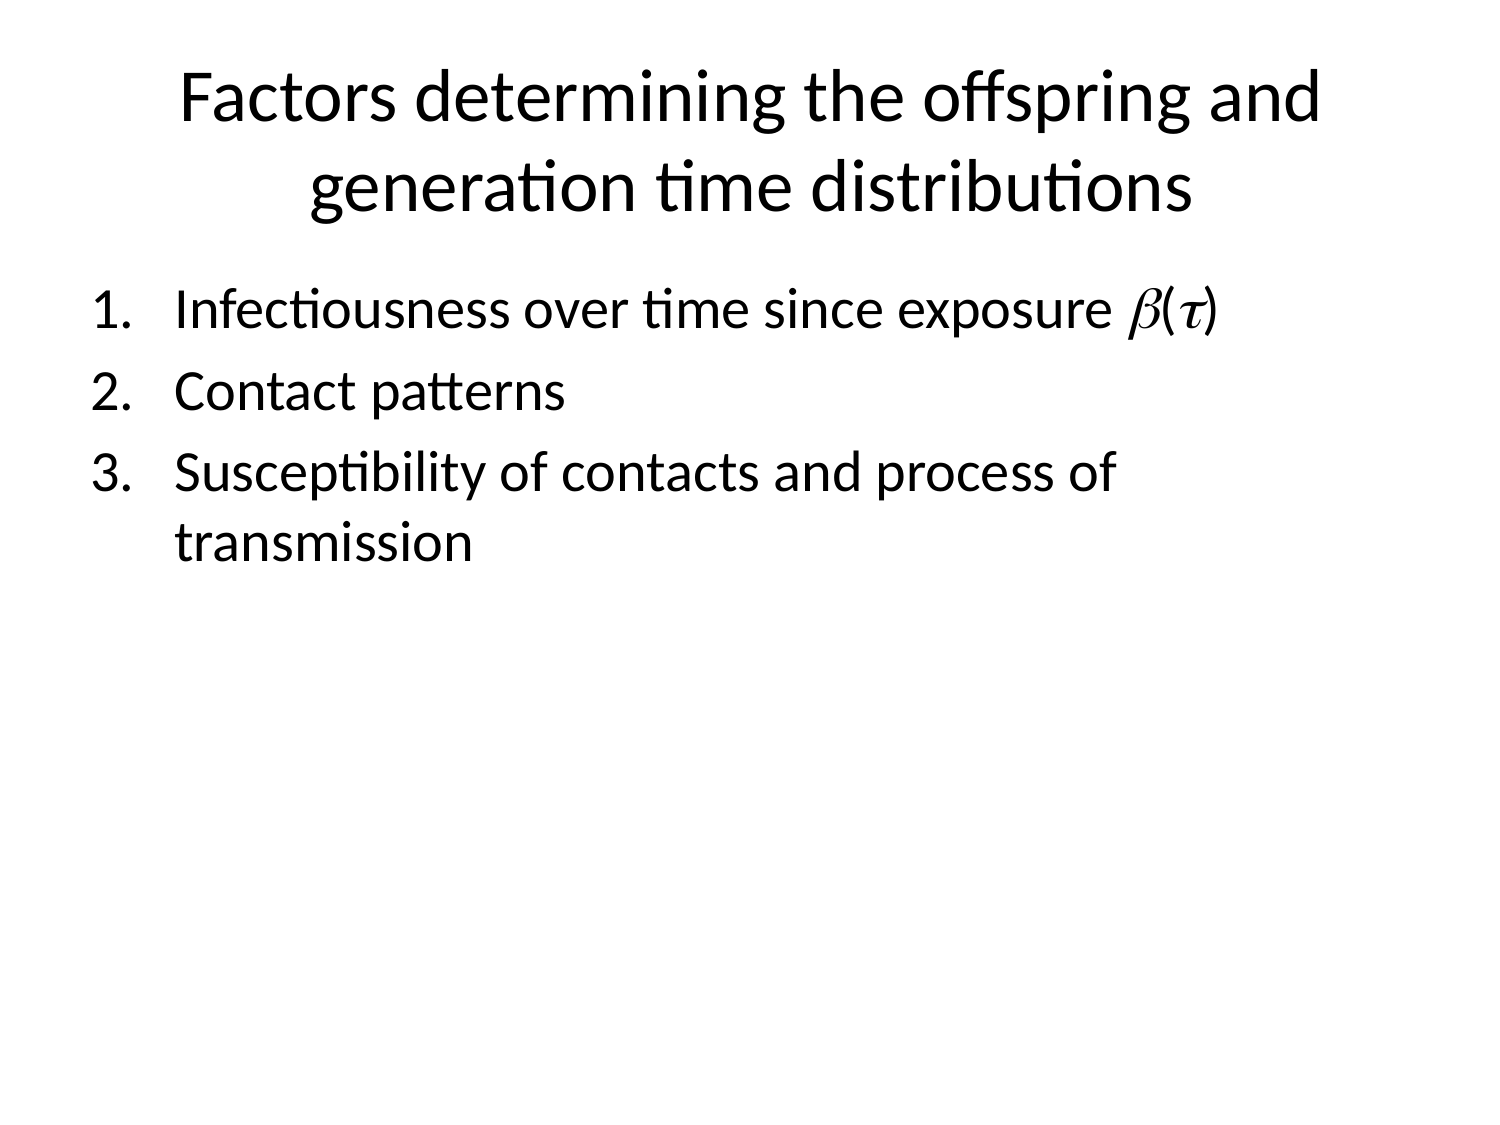

# Factors determining the offspring and generation time distributions
Infectiousness over time since exposure β(τ)
Contact patterns
Susceptibility of contacts and process of transmission